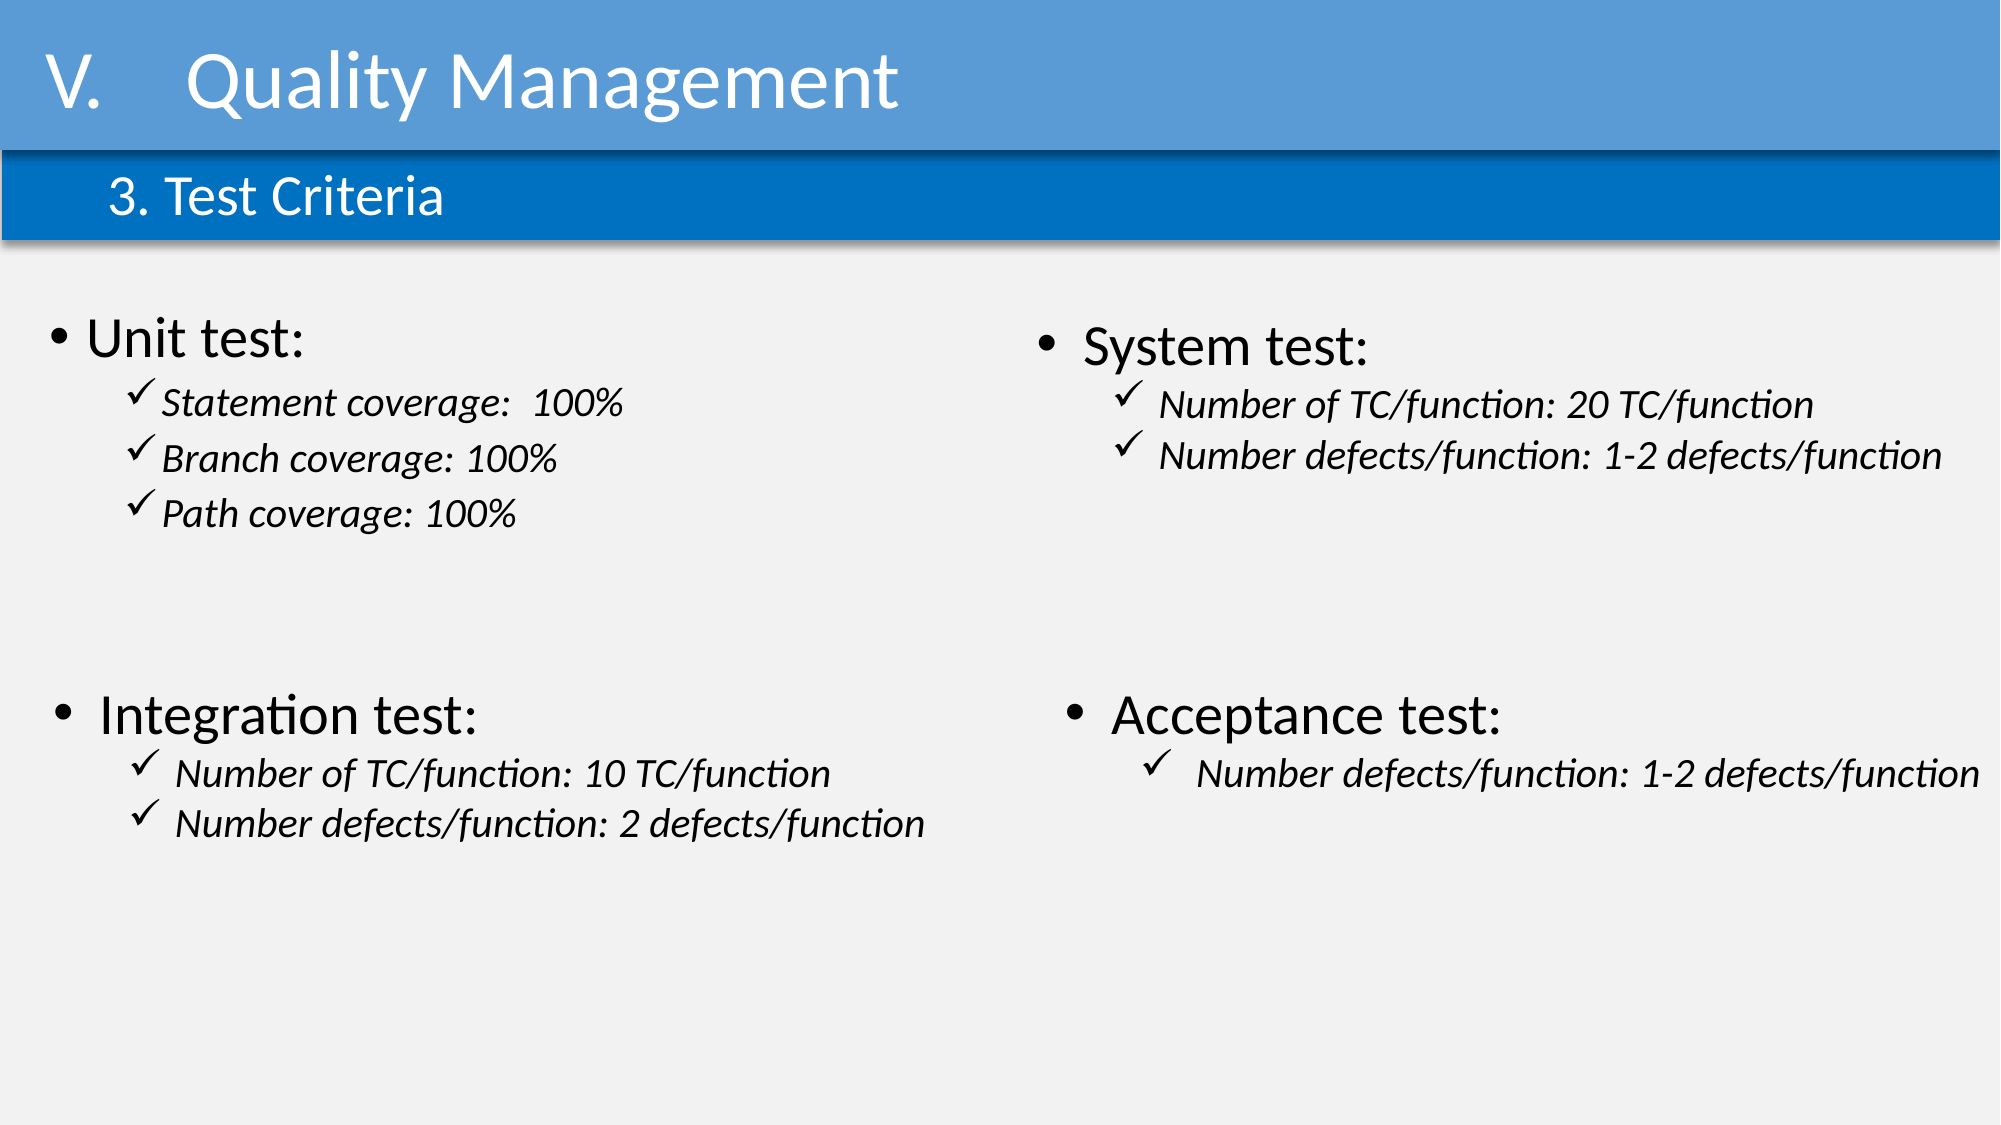

In

Quality Management

3. Test Criteria
Unit test:
Statement coverage:  100%
Branch coverage: 100%
Path coverage: 100%

System test:
Number of TC/function: 20 TC/function
Number defects/function: 1-2 defects/function

Integration test:
Number of TC/function: 10 TC/function
Number defects/function: 2 defects/function

Acceptance test:
Number defects/function: 1-2 defects/function